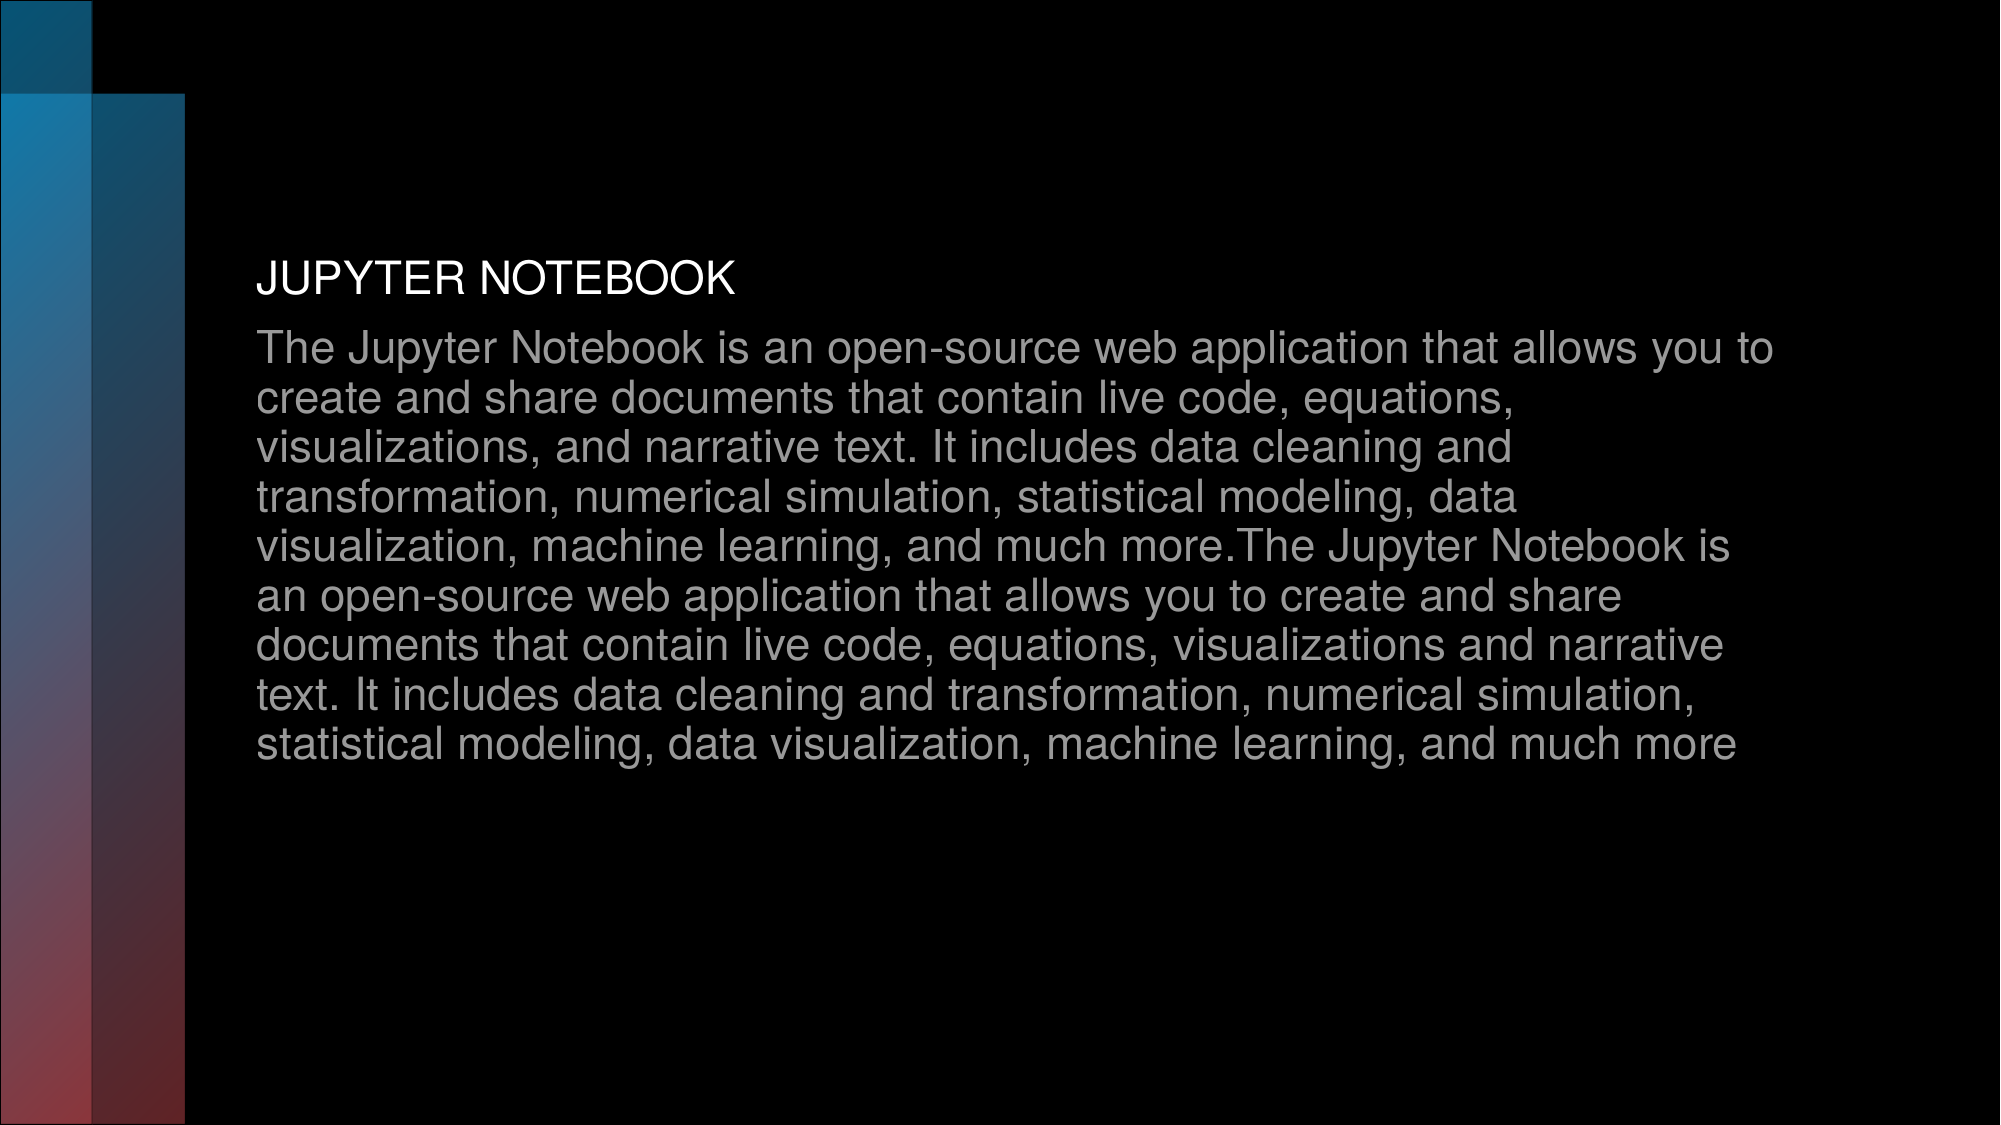

JUPYTER NOTEBOOK
The Jupyter Notebook is an open-source web application that allows you to create and share documents that contain live code, equations, visualizations, and narrative text. It includes data cleaning and transformation, numerical simulation, statistical modeling, data visualization, machine learning, and much more.The Jupyter Notebook is an open-source web application that allows you to create and share documents that contain live code, equations, visualizations and narrative text. It includes data cleaning and transformation, numerical simulation, statistical modeling, data visualization, machine learning, and much more